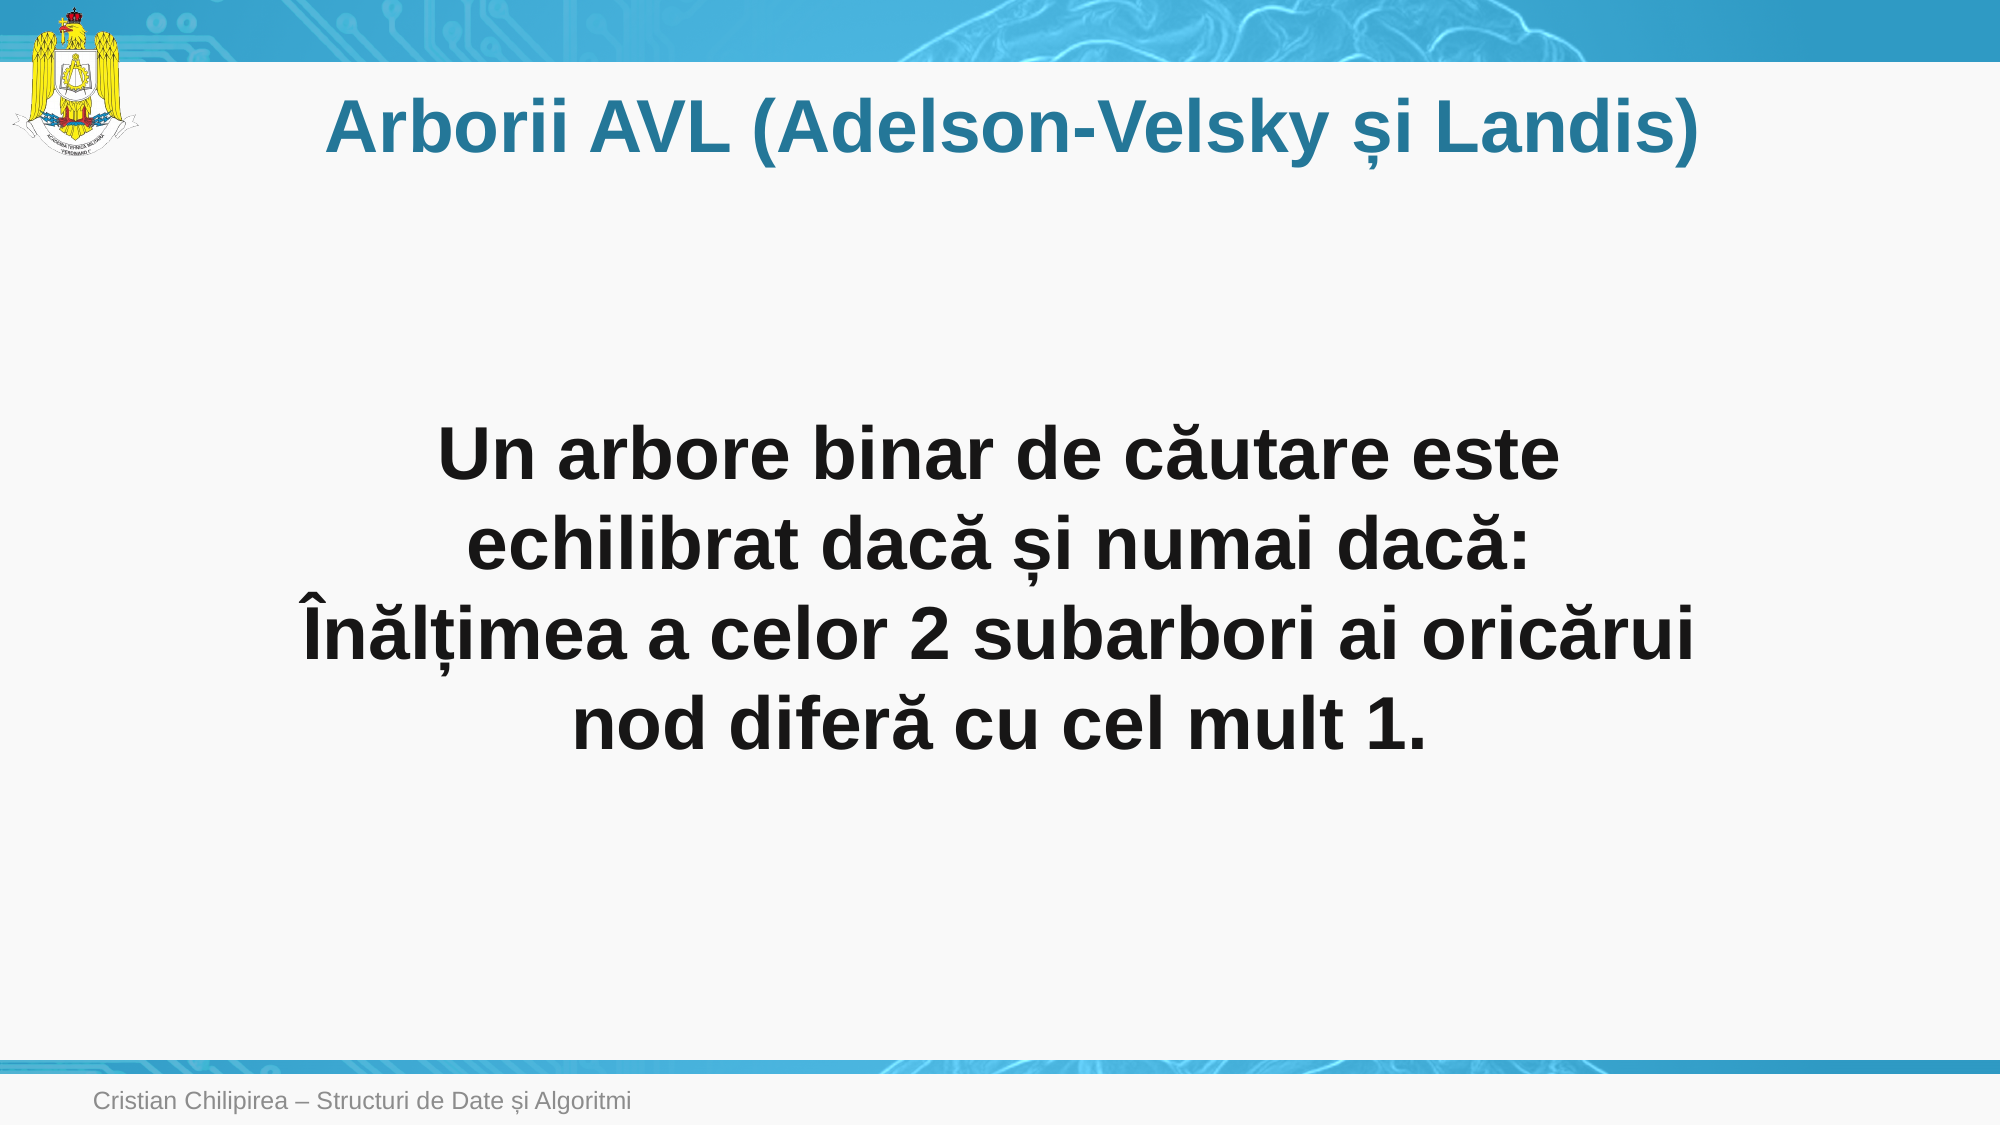

# Arborii AVL (Adelson-Velsky și Landis)
Un arbore binar de căutare este echilibrat dacă și numai dacă:
Înălțimea a celor 2 subarbori ai oricărui nod diferă cu cel mult 1.
Cristian Chilipirea – Structuri de Date și Algoritmi